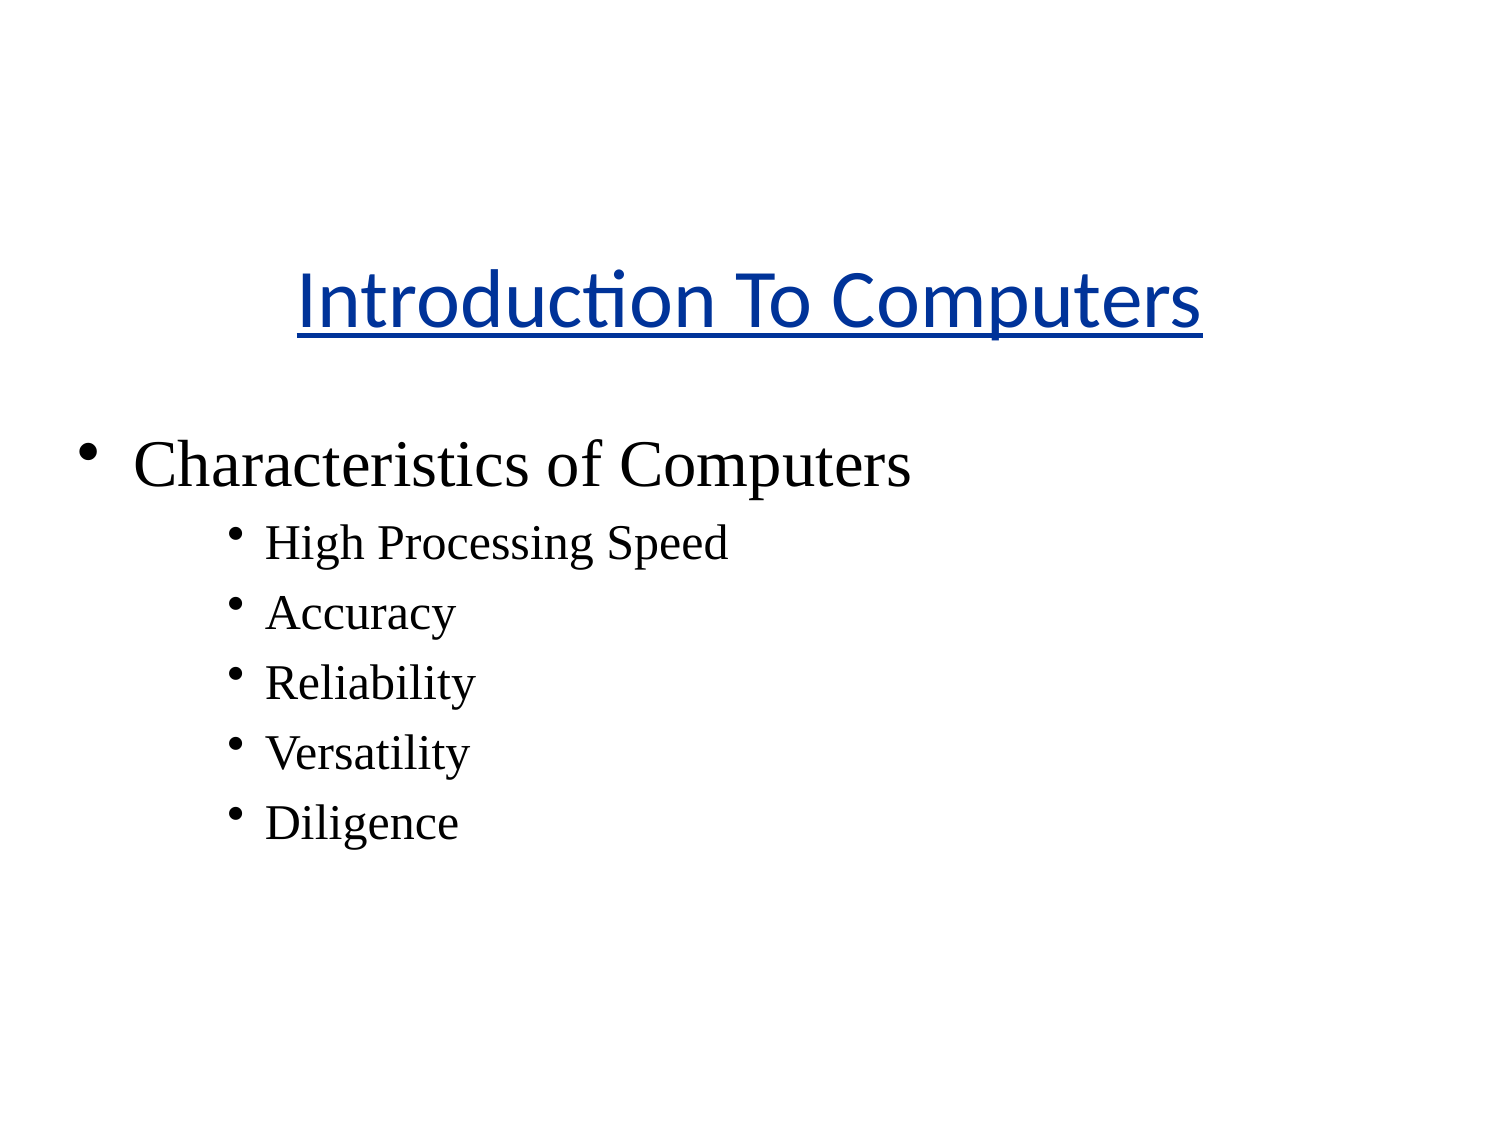

Introduction To Computers
Characteristics of Computers
High Processing Speed
Accuracy
Reliability
Versatility
Diligence